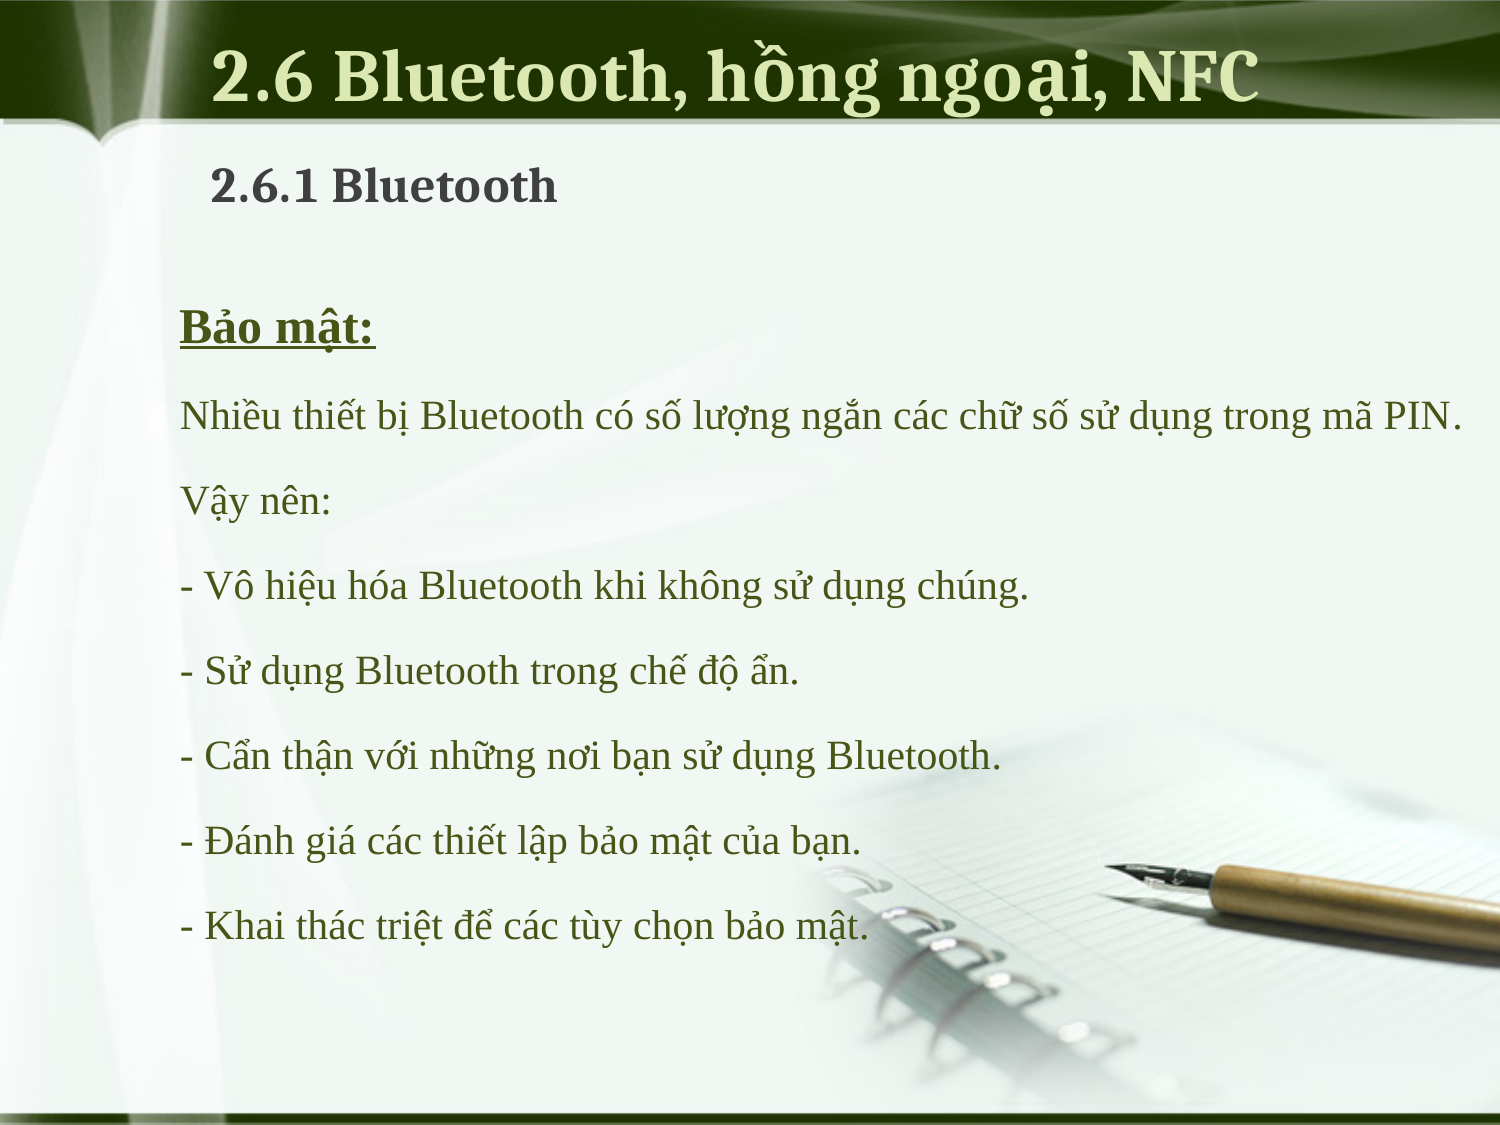

# 2.6 Bluetooth, hồng ngoại, NFC
2.6.1 Bluetooth
Bảo mật:
Nhiều thiết bị Bluetooth có số lượng ngắn các chữ số sử dụng trong mã PIN.
Vậy nên:
- Vô hiệu hóa Bluetooth khi không sử dụng chúng.
- Sử dụng Bluetooth trong chế độ ẩn.
- Cẩn thận với những nơi bạn sử dụng Bluetooth.
- Đánh giá các thiết lập bảo mật của bạn.
- Khai thác triệt để các tùy chọn bảo mật.